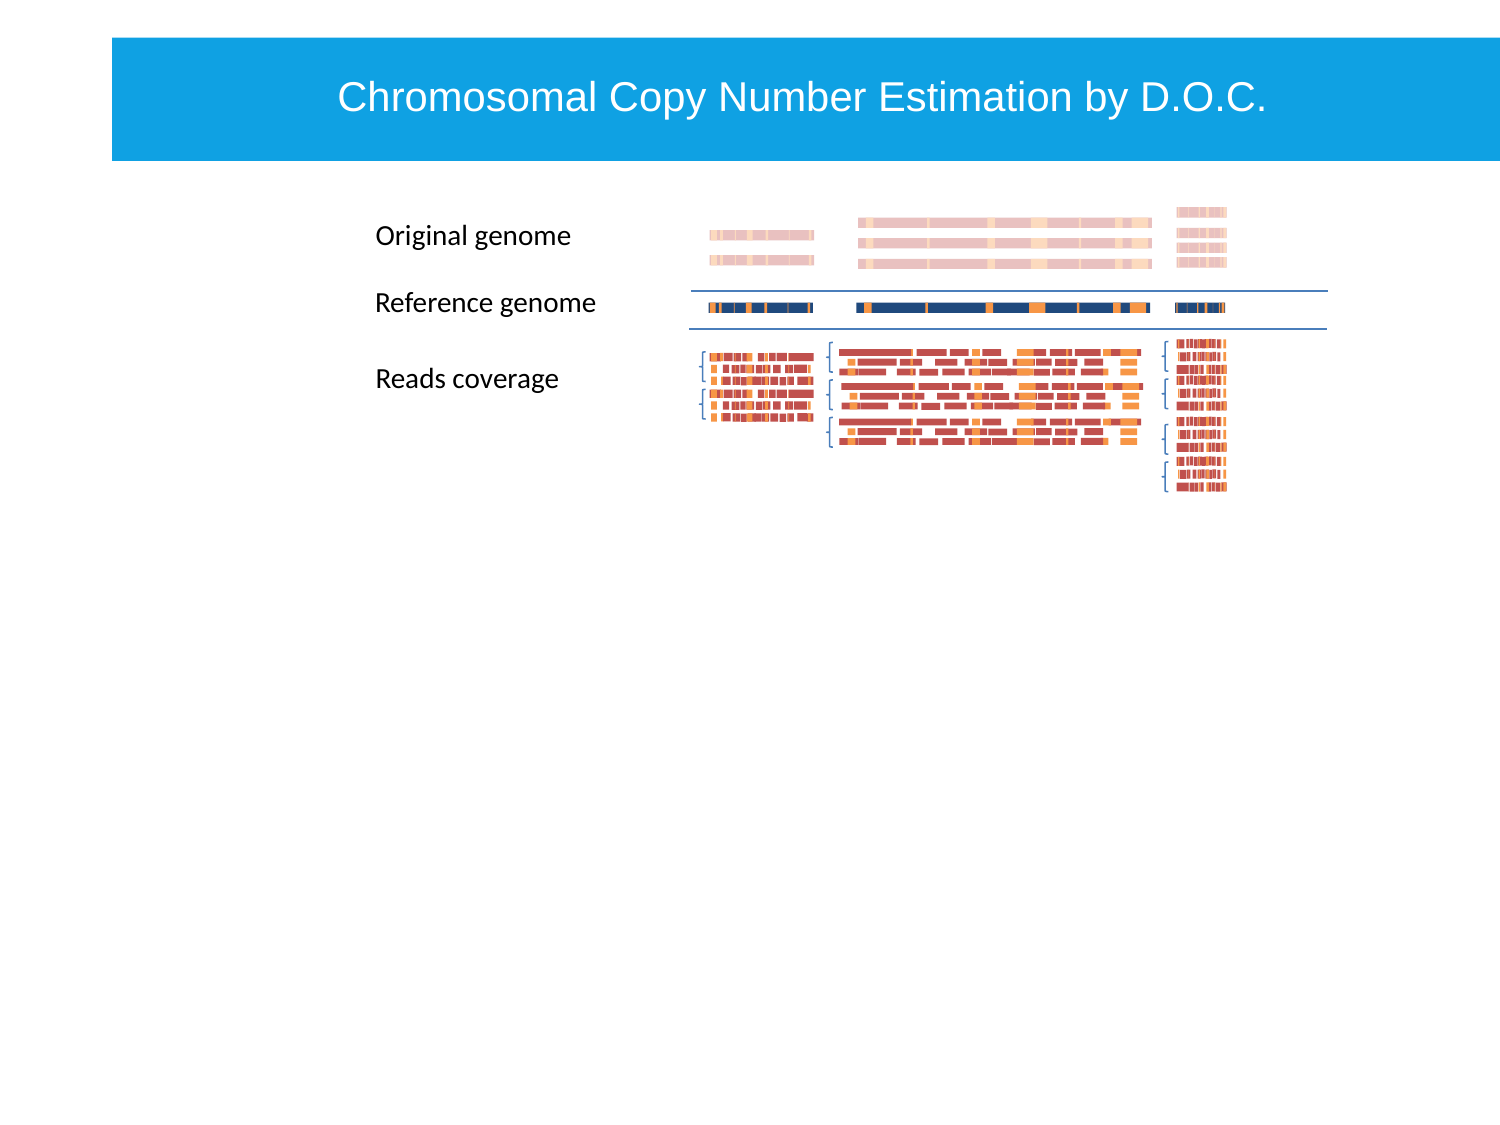

Chromosomal Copy Number Estimation by D.O.C.

Ploidy estimation by coverage analysis

Original genome
Reference genome

Reads coverage

Name
Function